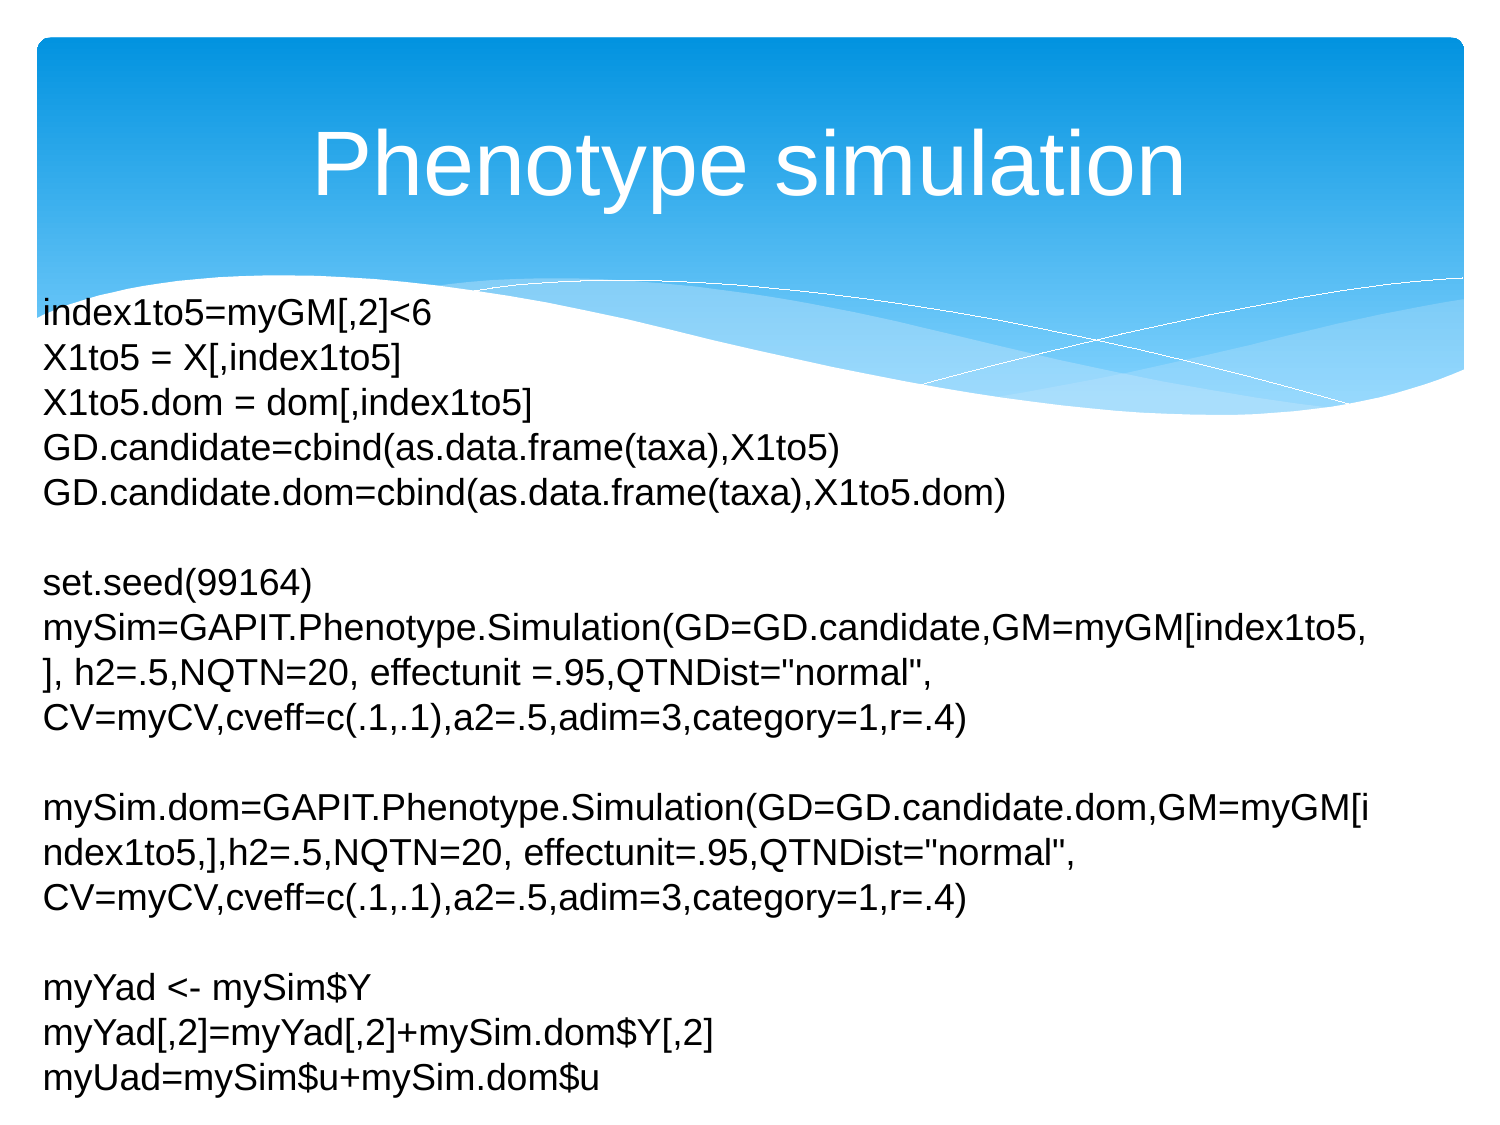

# Phenotype simulation

index1to5=myGM[,2]<6
X1to5 = X[,index1to5]
X1to5.dom = dom[,index1to5]
GD.candidate=cbind(as.data.frame(taxa),X1to5)
GD.candidate.dom=cbind(as.data.frame(taxa),X1to5.dom)

set.seed(99164)
mySim=GAPIT.Phenotype.Simulation(GD=GD.candidate,GM=myGM[index1to5,], h2=.5,NQTN=20, effectunit =.95,QTNDist="normal", CV=myCV,cveff=c(.1,.1),a2=.5,adim=3,category=1,r=.4)

mySim.dom=GAPIT.Phenotype.Simulation(GD=GD.candidate.dom,GM=myGM[index1to5,],h2=.5,NQTN=20, effectunit=.95,QTNDist="normal", CV=myCV,cveff=c(.1,.1),a2=.5,adim=3,category=1,r=.4)

myYad <- mySim$Y
myYad[,2]=myYad[,2]+mySim.dom$Y[,2]
myUad=mySim$u+mySim.dom$u